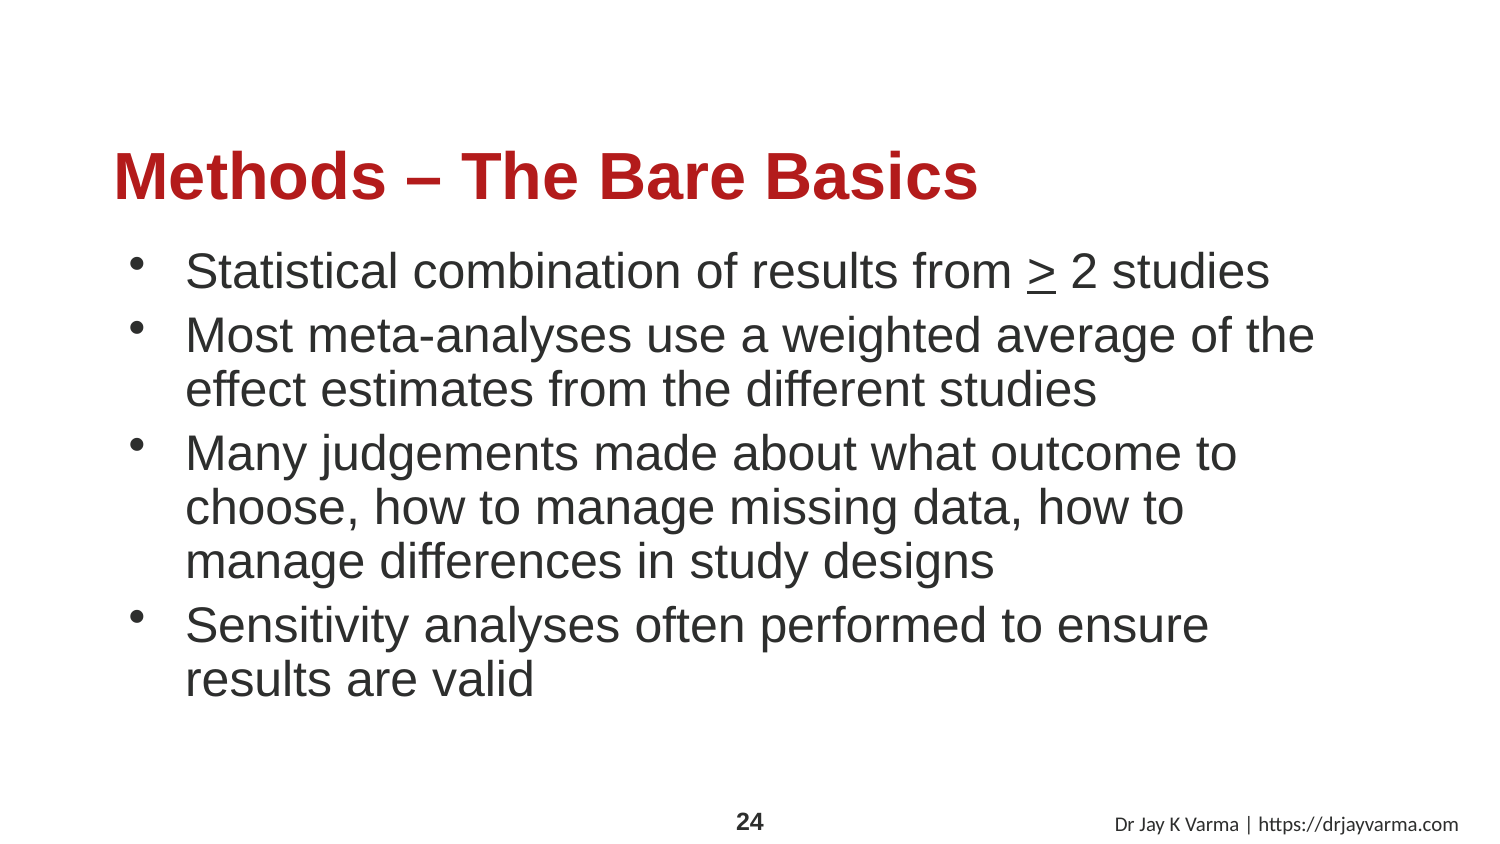

# Methods – The Bare Basics
Statistical combination of results from > 2 studies
Most meta-analyses use a weighted average of the effect estimates from the different studies
Many judgements made about what outcome to choose, how to manage missing data, how to manage differences in study designs
Sensitivity analyses often performed to ensure results are valid

Dr Jay K Varma | https://drjayvarma.com